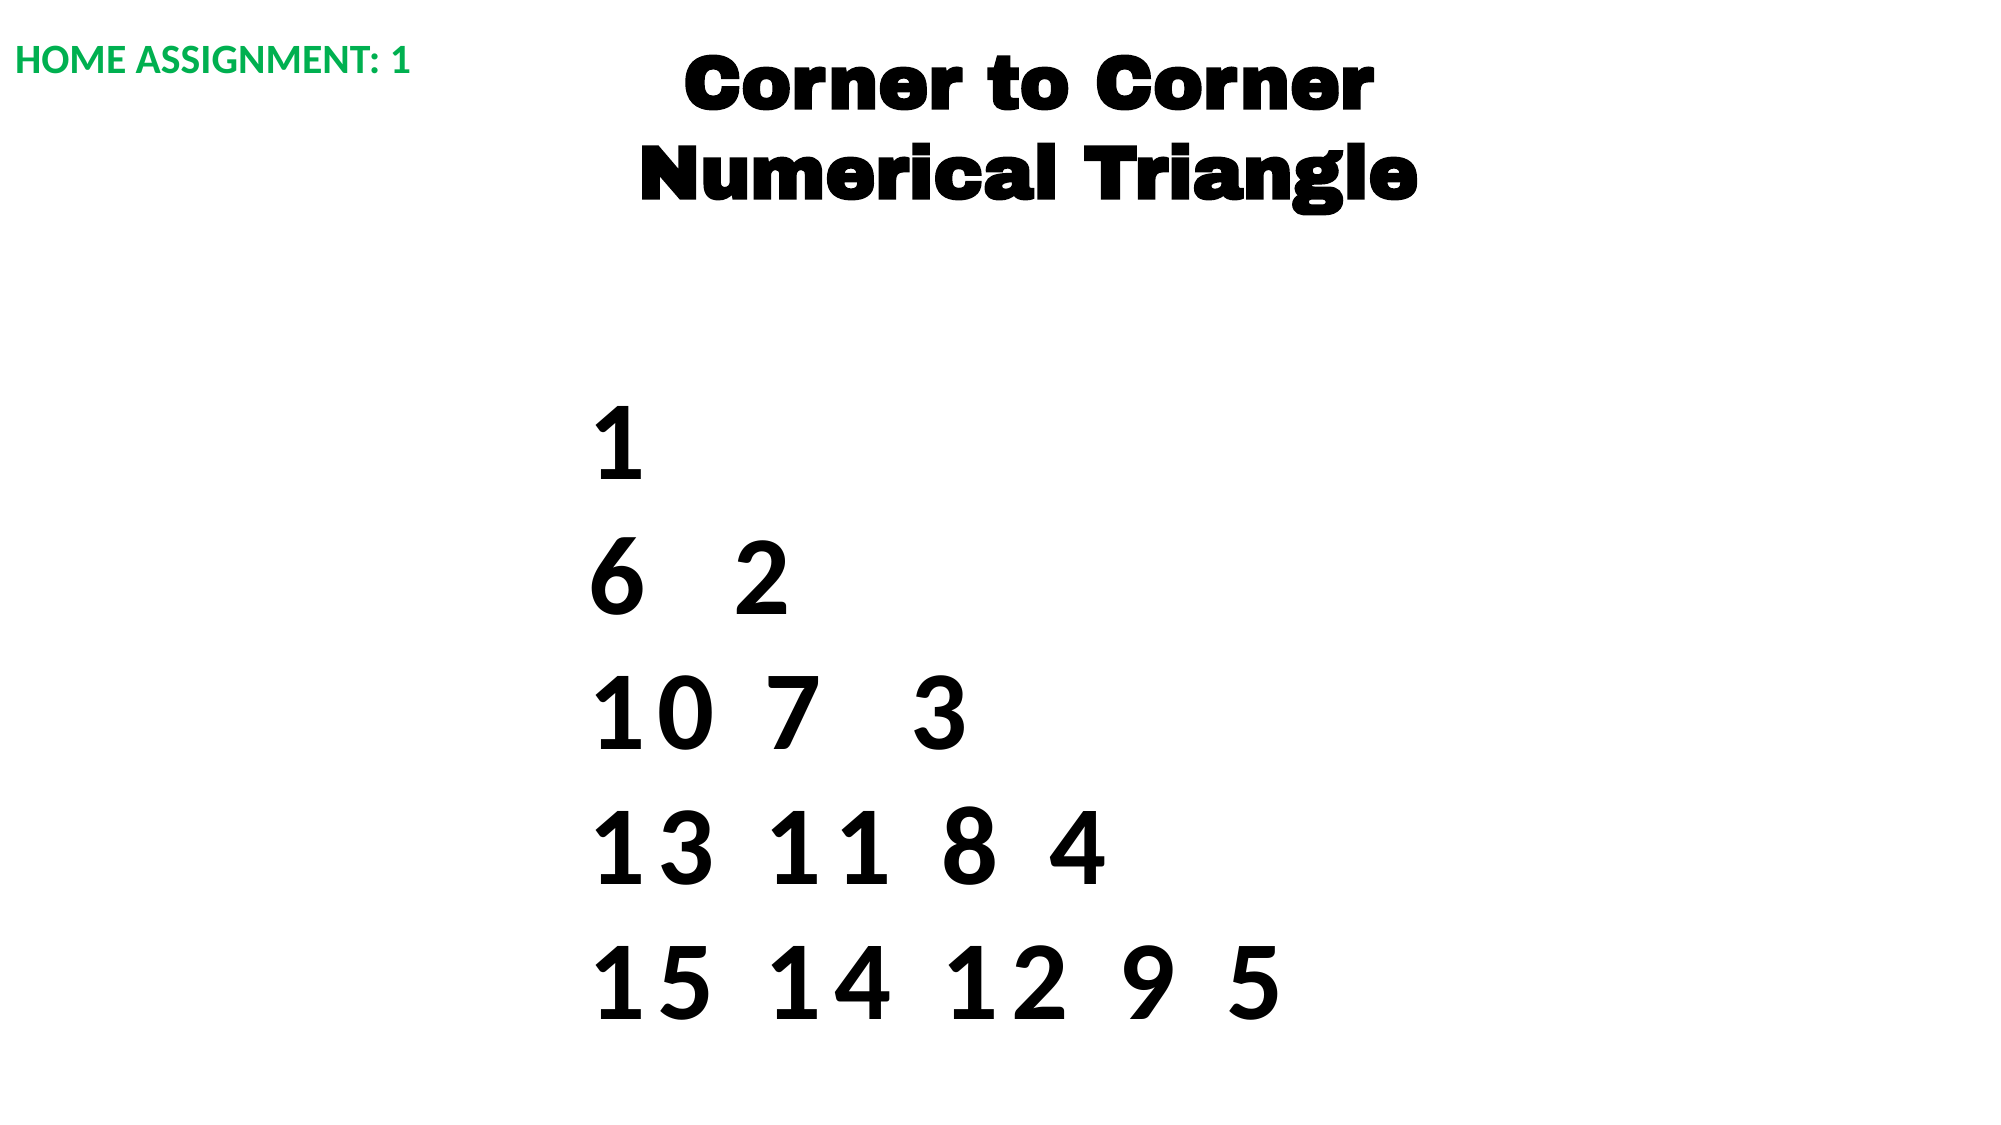

# HOME ASSIGNMENT: 1
Corner to Corner Numerical Triangle
1
6  2
10 7  3
13 11 8 4
15 14 12 9 5